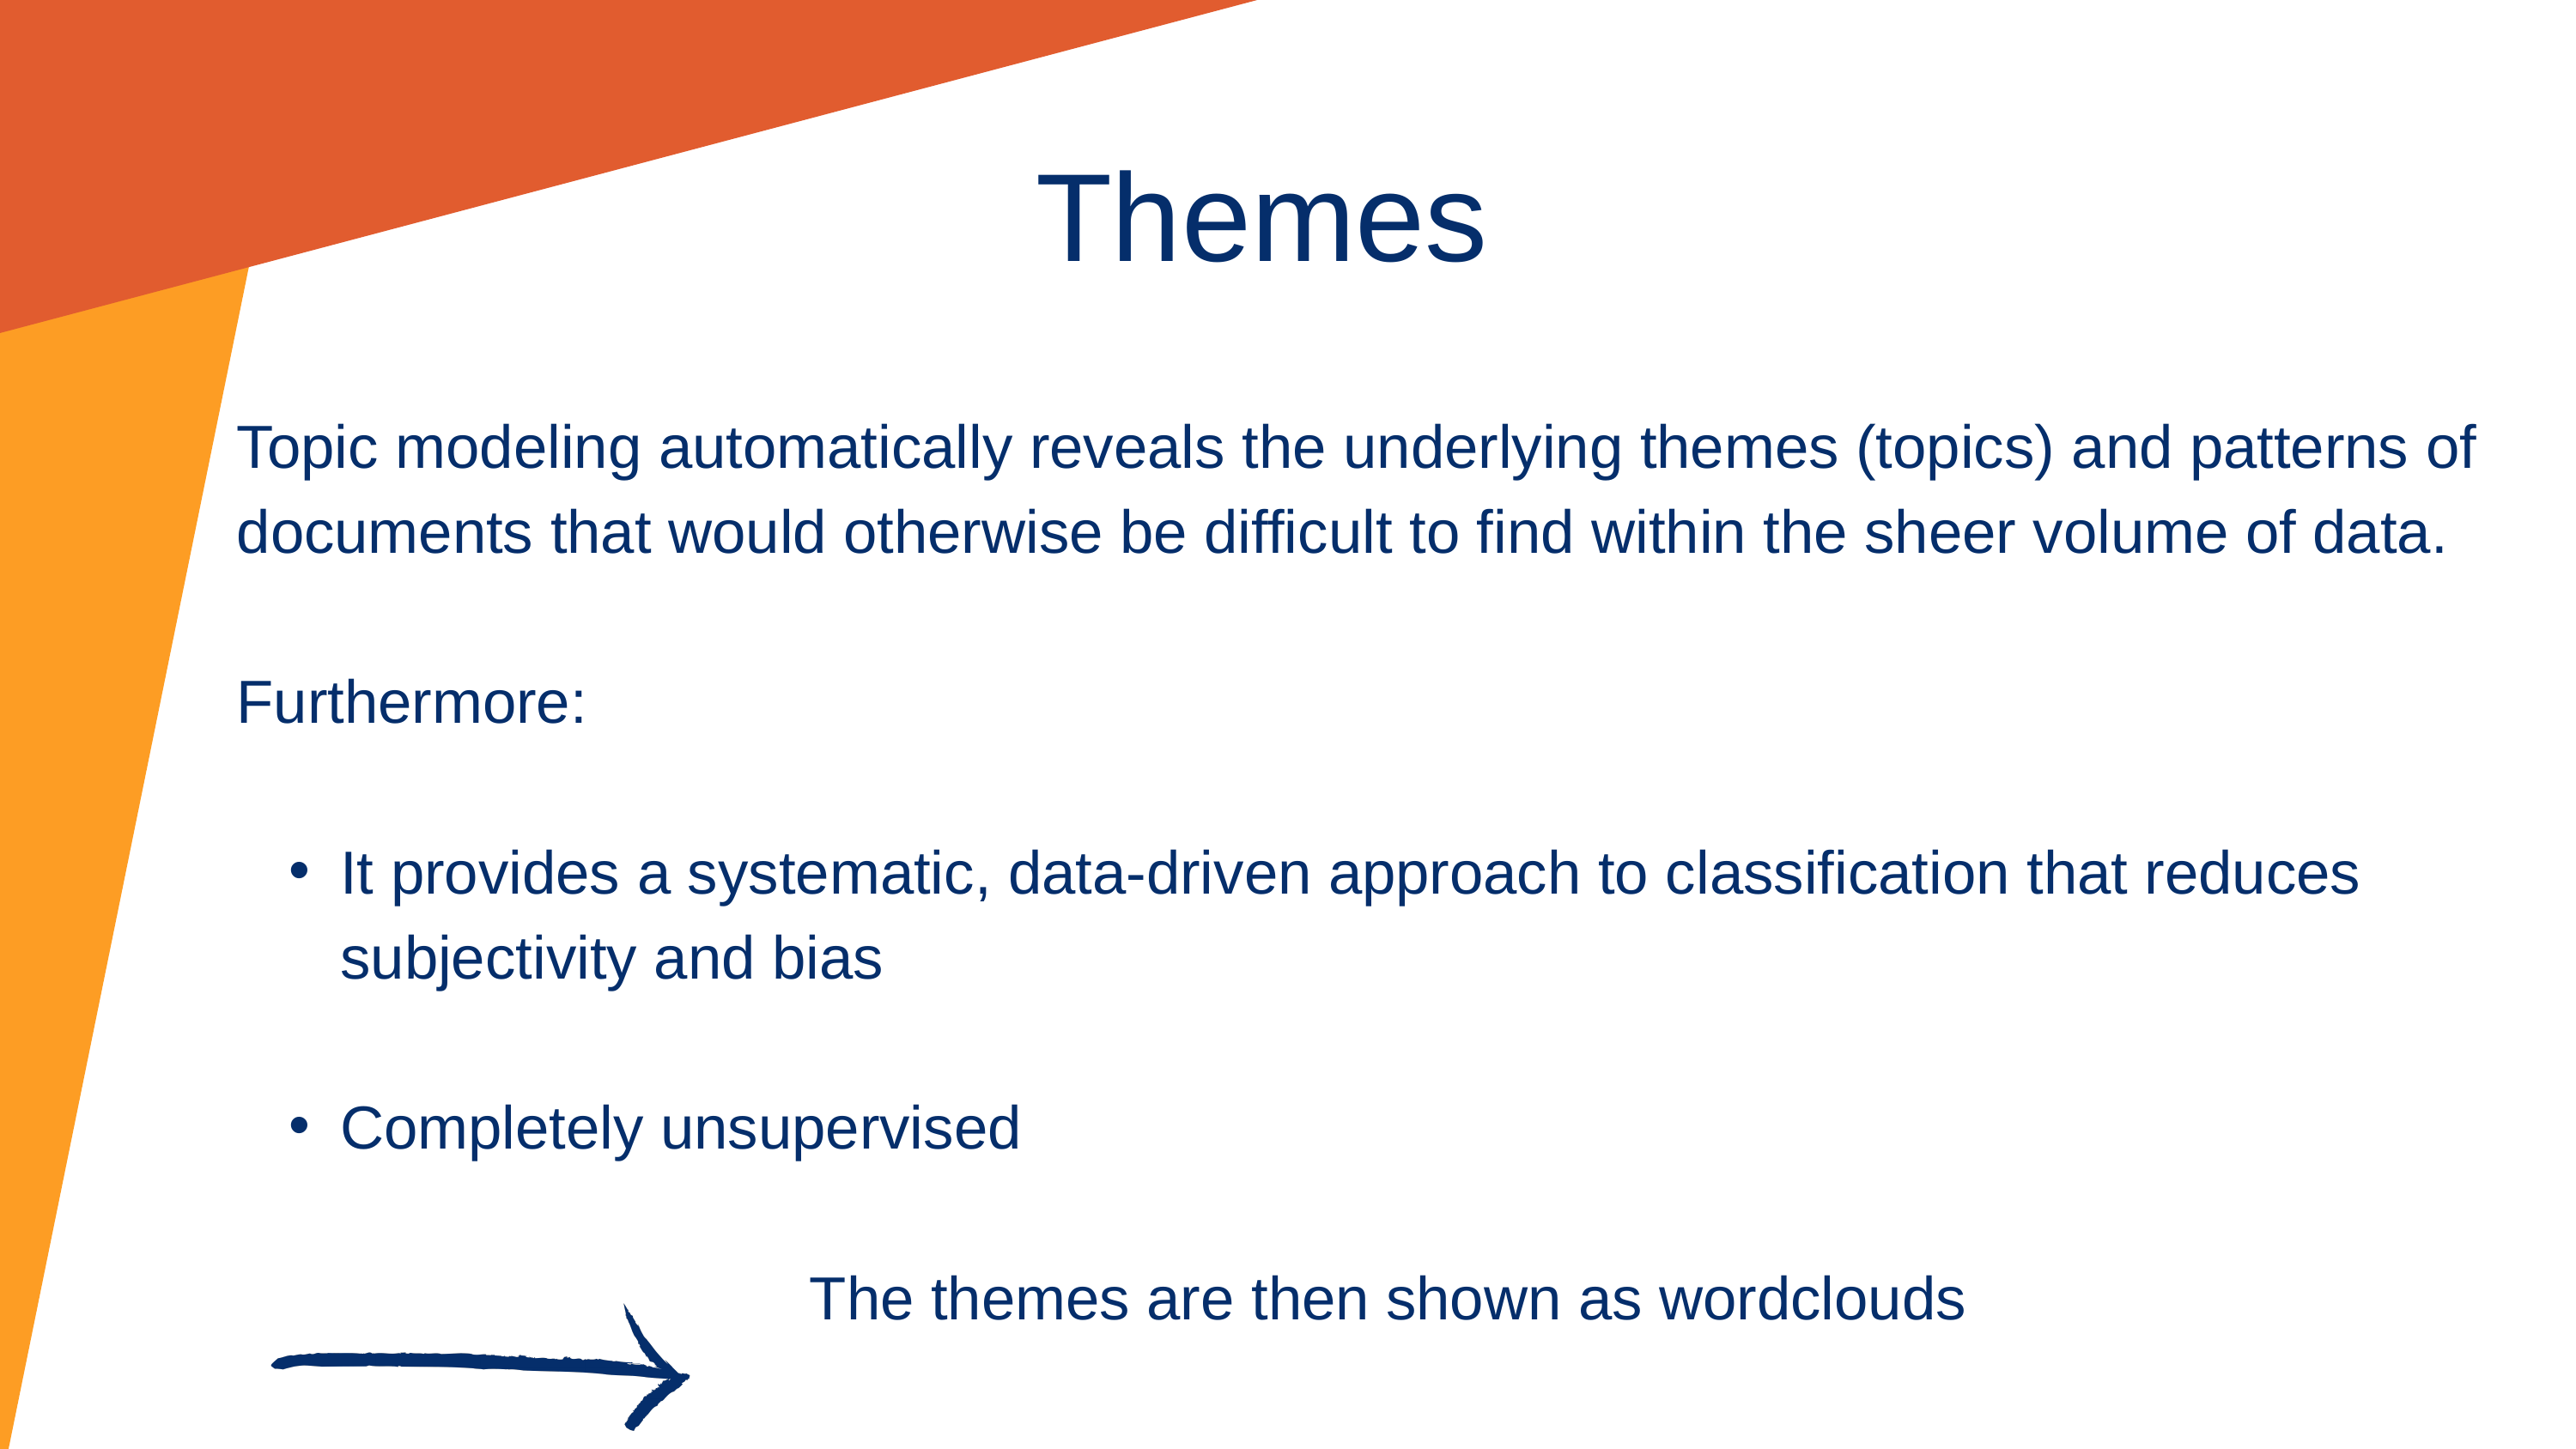

Themes

Topic modeling automatically reveals the underlying themes (topics) and patterns of documents that would otherwise be difficult to find within the sheer volume of data.

Furthermore:

It provides a systematic, data-driven approach to classification that reduces subjectivity and bias

Completely unsupervised

The themes are then shown as wordclouds